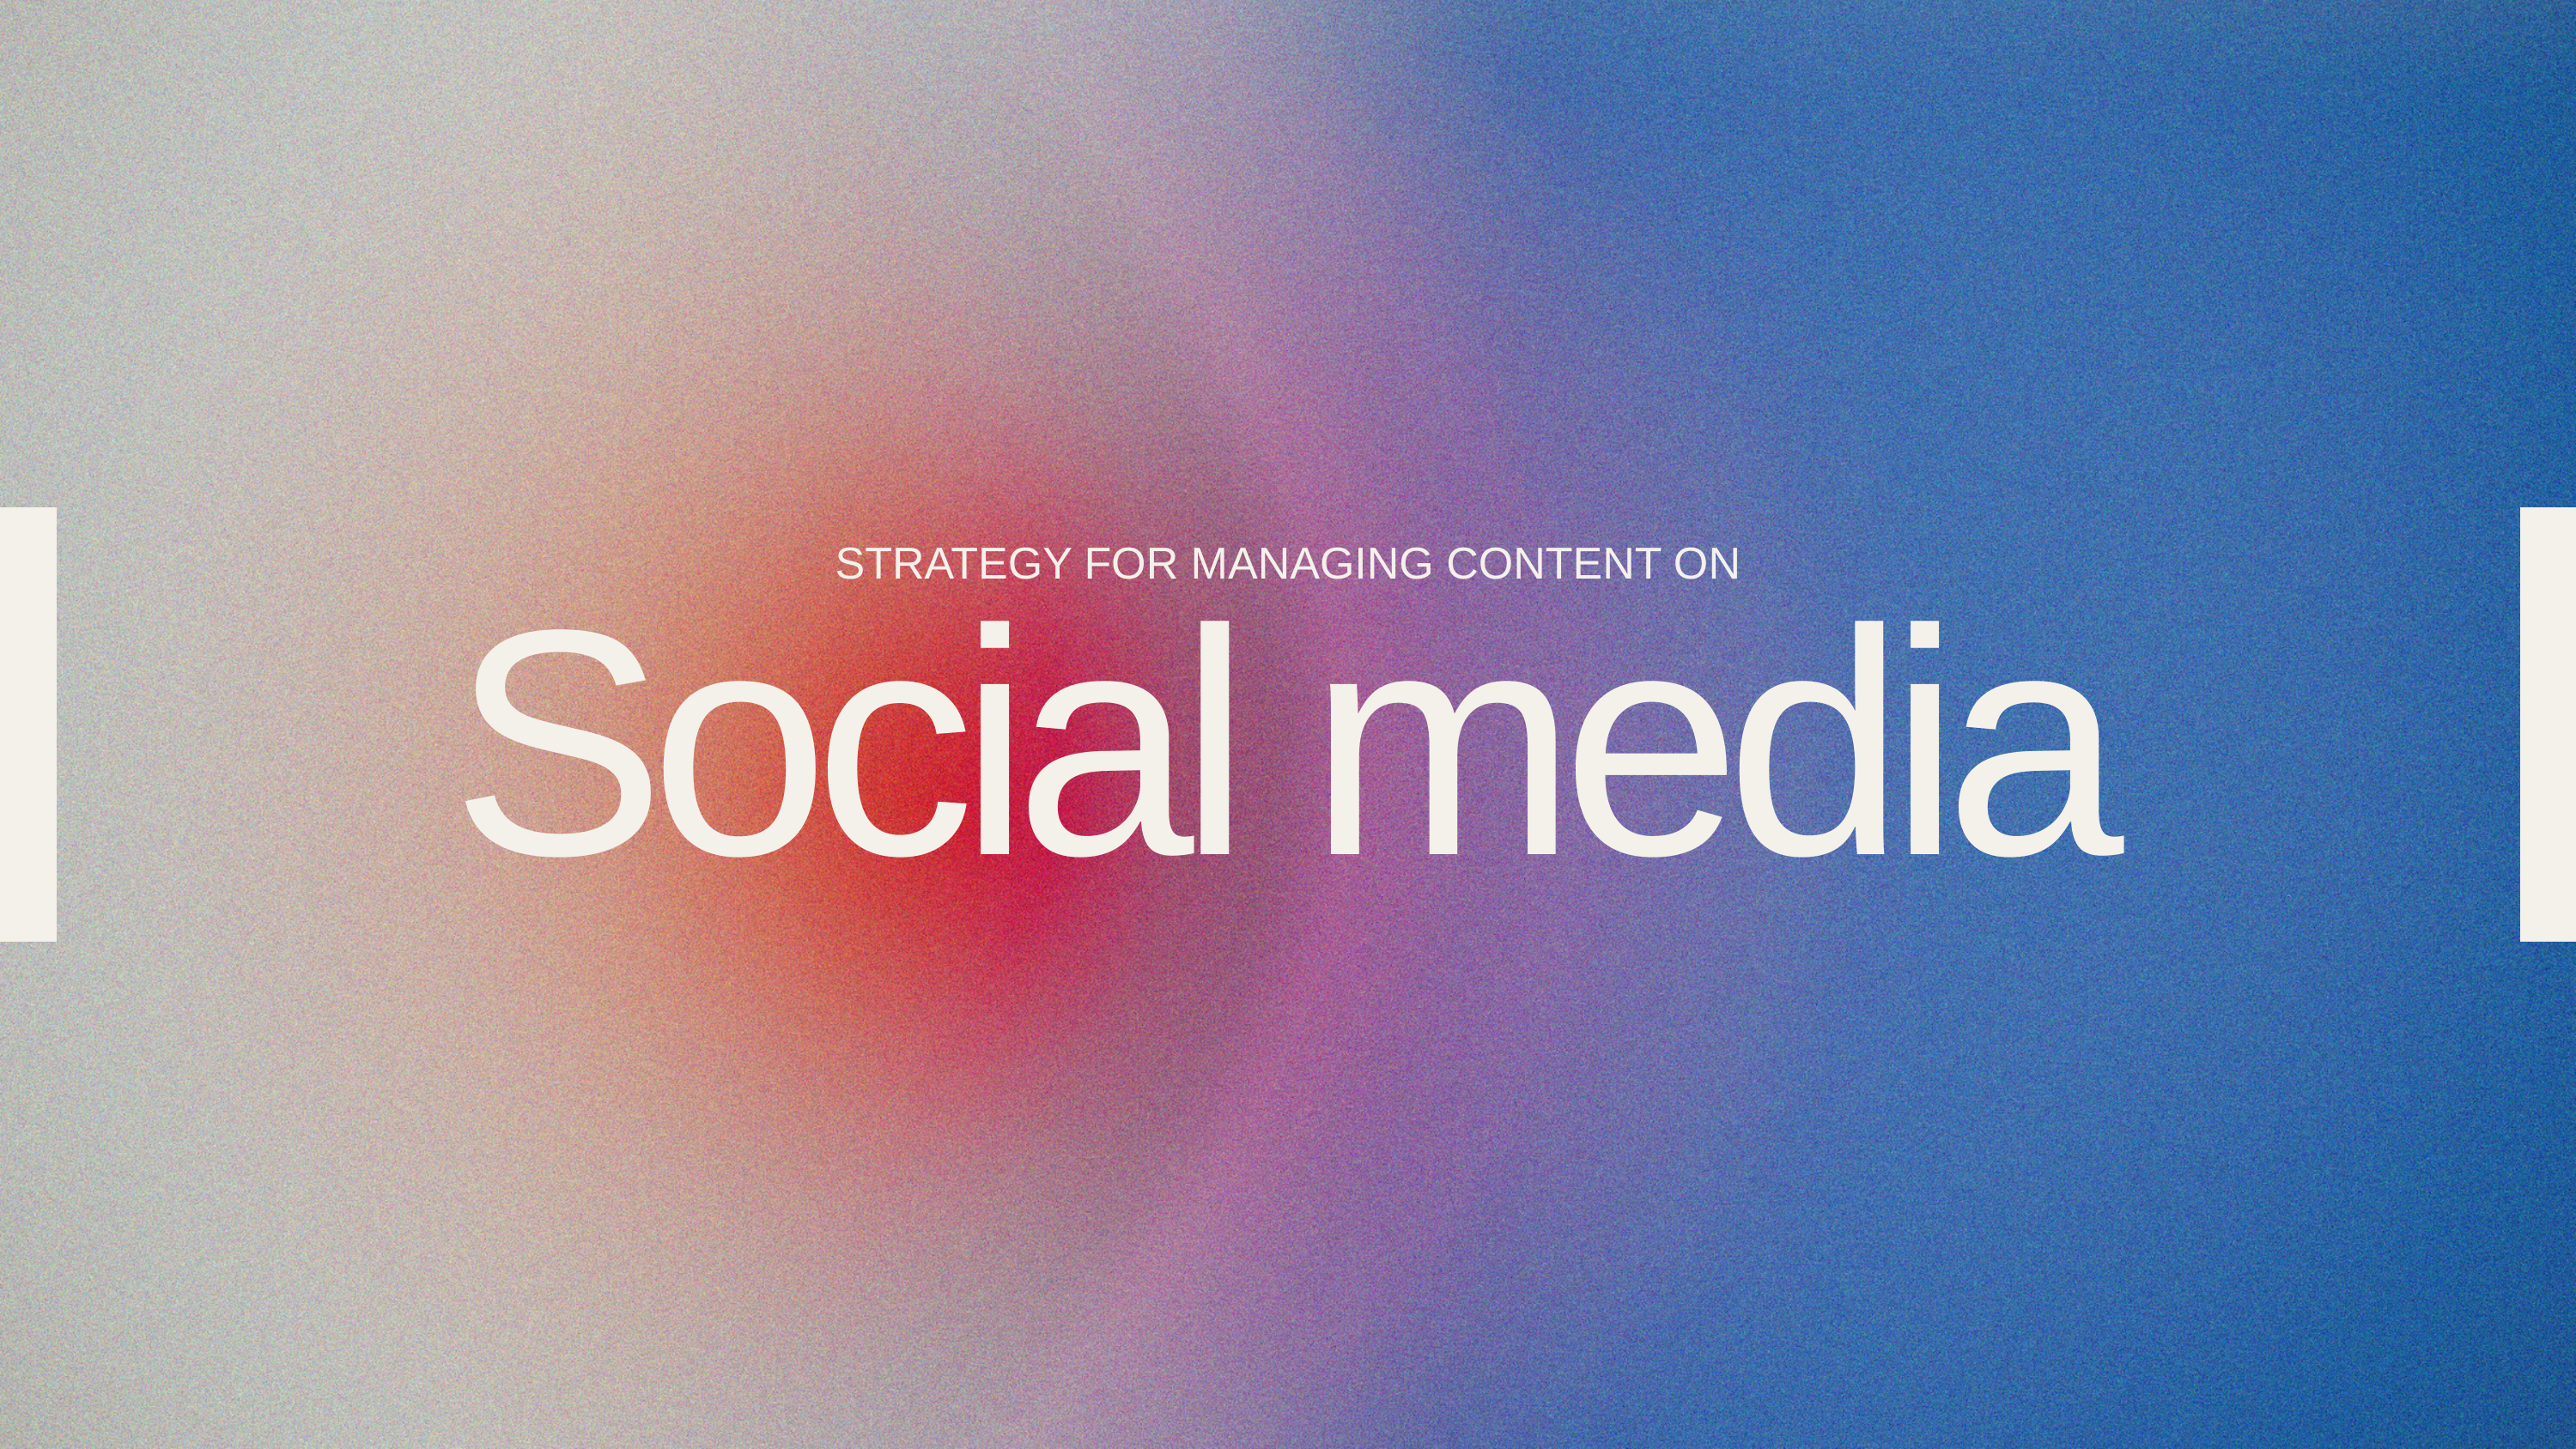

STRATEGY FOR MANAGING CONTENT ON
Social media